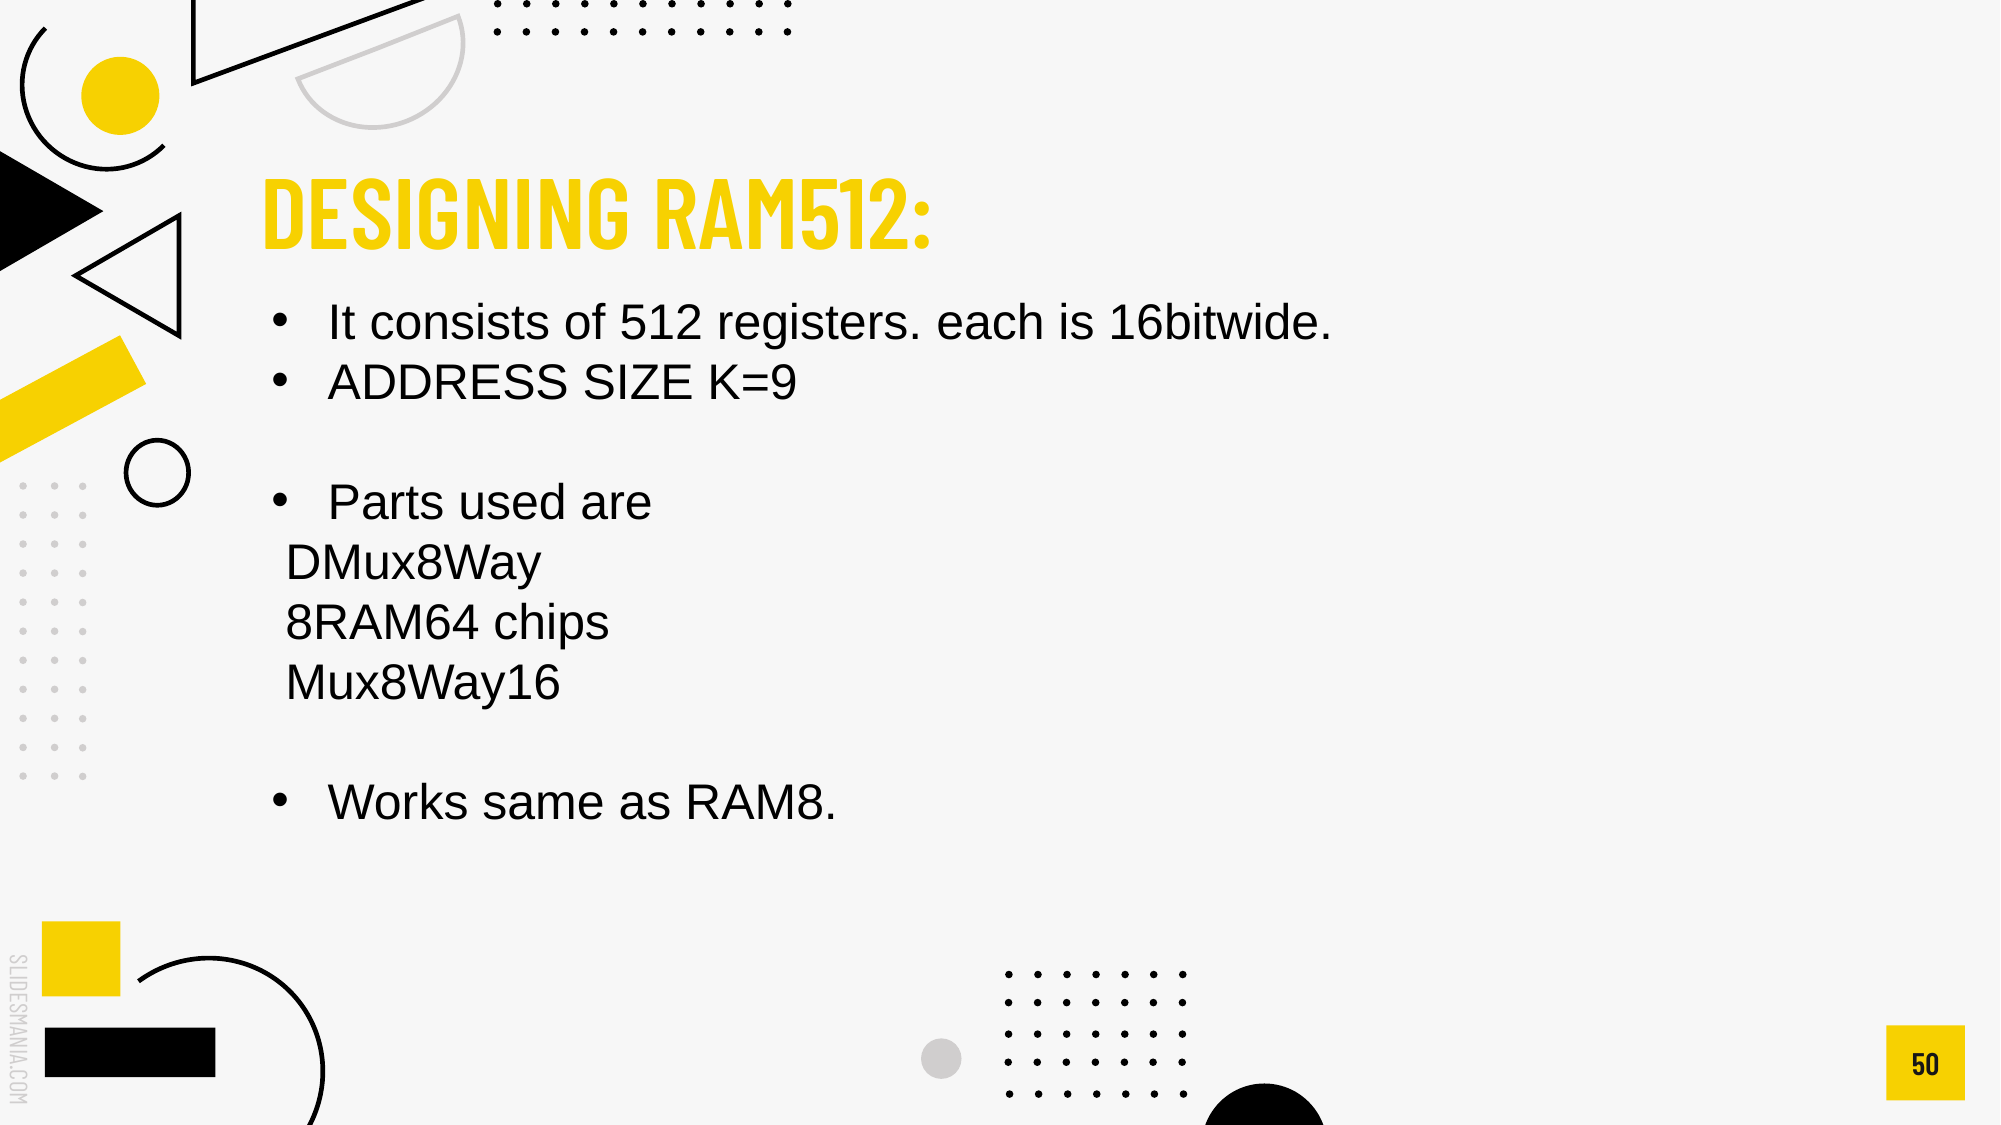

DESIGNING RAM512:
It consists of 512 registers. each is 16bitwide.
ADDRESS SIZE K=9

Parts used are
 DMux8Way
 8RAM64 chips
 Mux8Way16

Works same as RAM8.

50